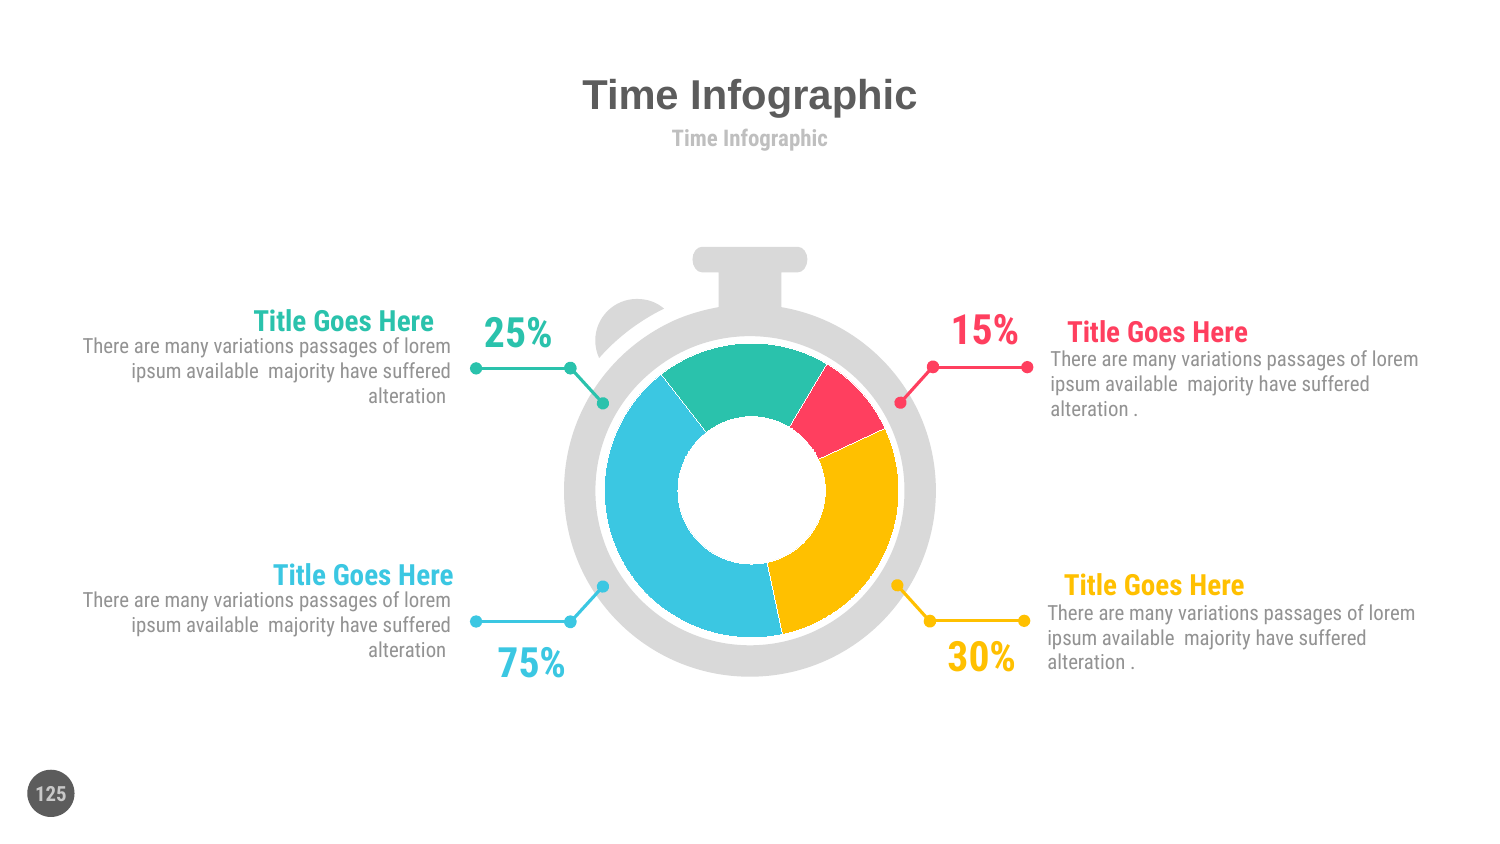

# Time Infographic
Time Infographic

15%
Title Goes Here
There are many variations passages of lorem ipsum available  majority have suffered alteration
25%
Title Goes Here
There are many variations passages of lorem ipsum available  majority have suffered alteration .

### Chart

| Category | Sales |
|---|---|
| 1st Qtr | 30.0 |
| 2nd Qtr | 45.0 |
| 1st Qtr | 20.0 |
| 1st Qtr | 10.0 |
Title Goes Here
There are many variations passages of lorem ipsum available  majority have suffered alteration
Title Goes Here
There are many variations passages of lorem ipsum available  majority have suffered alteration .
30%
75%
125